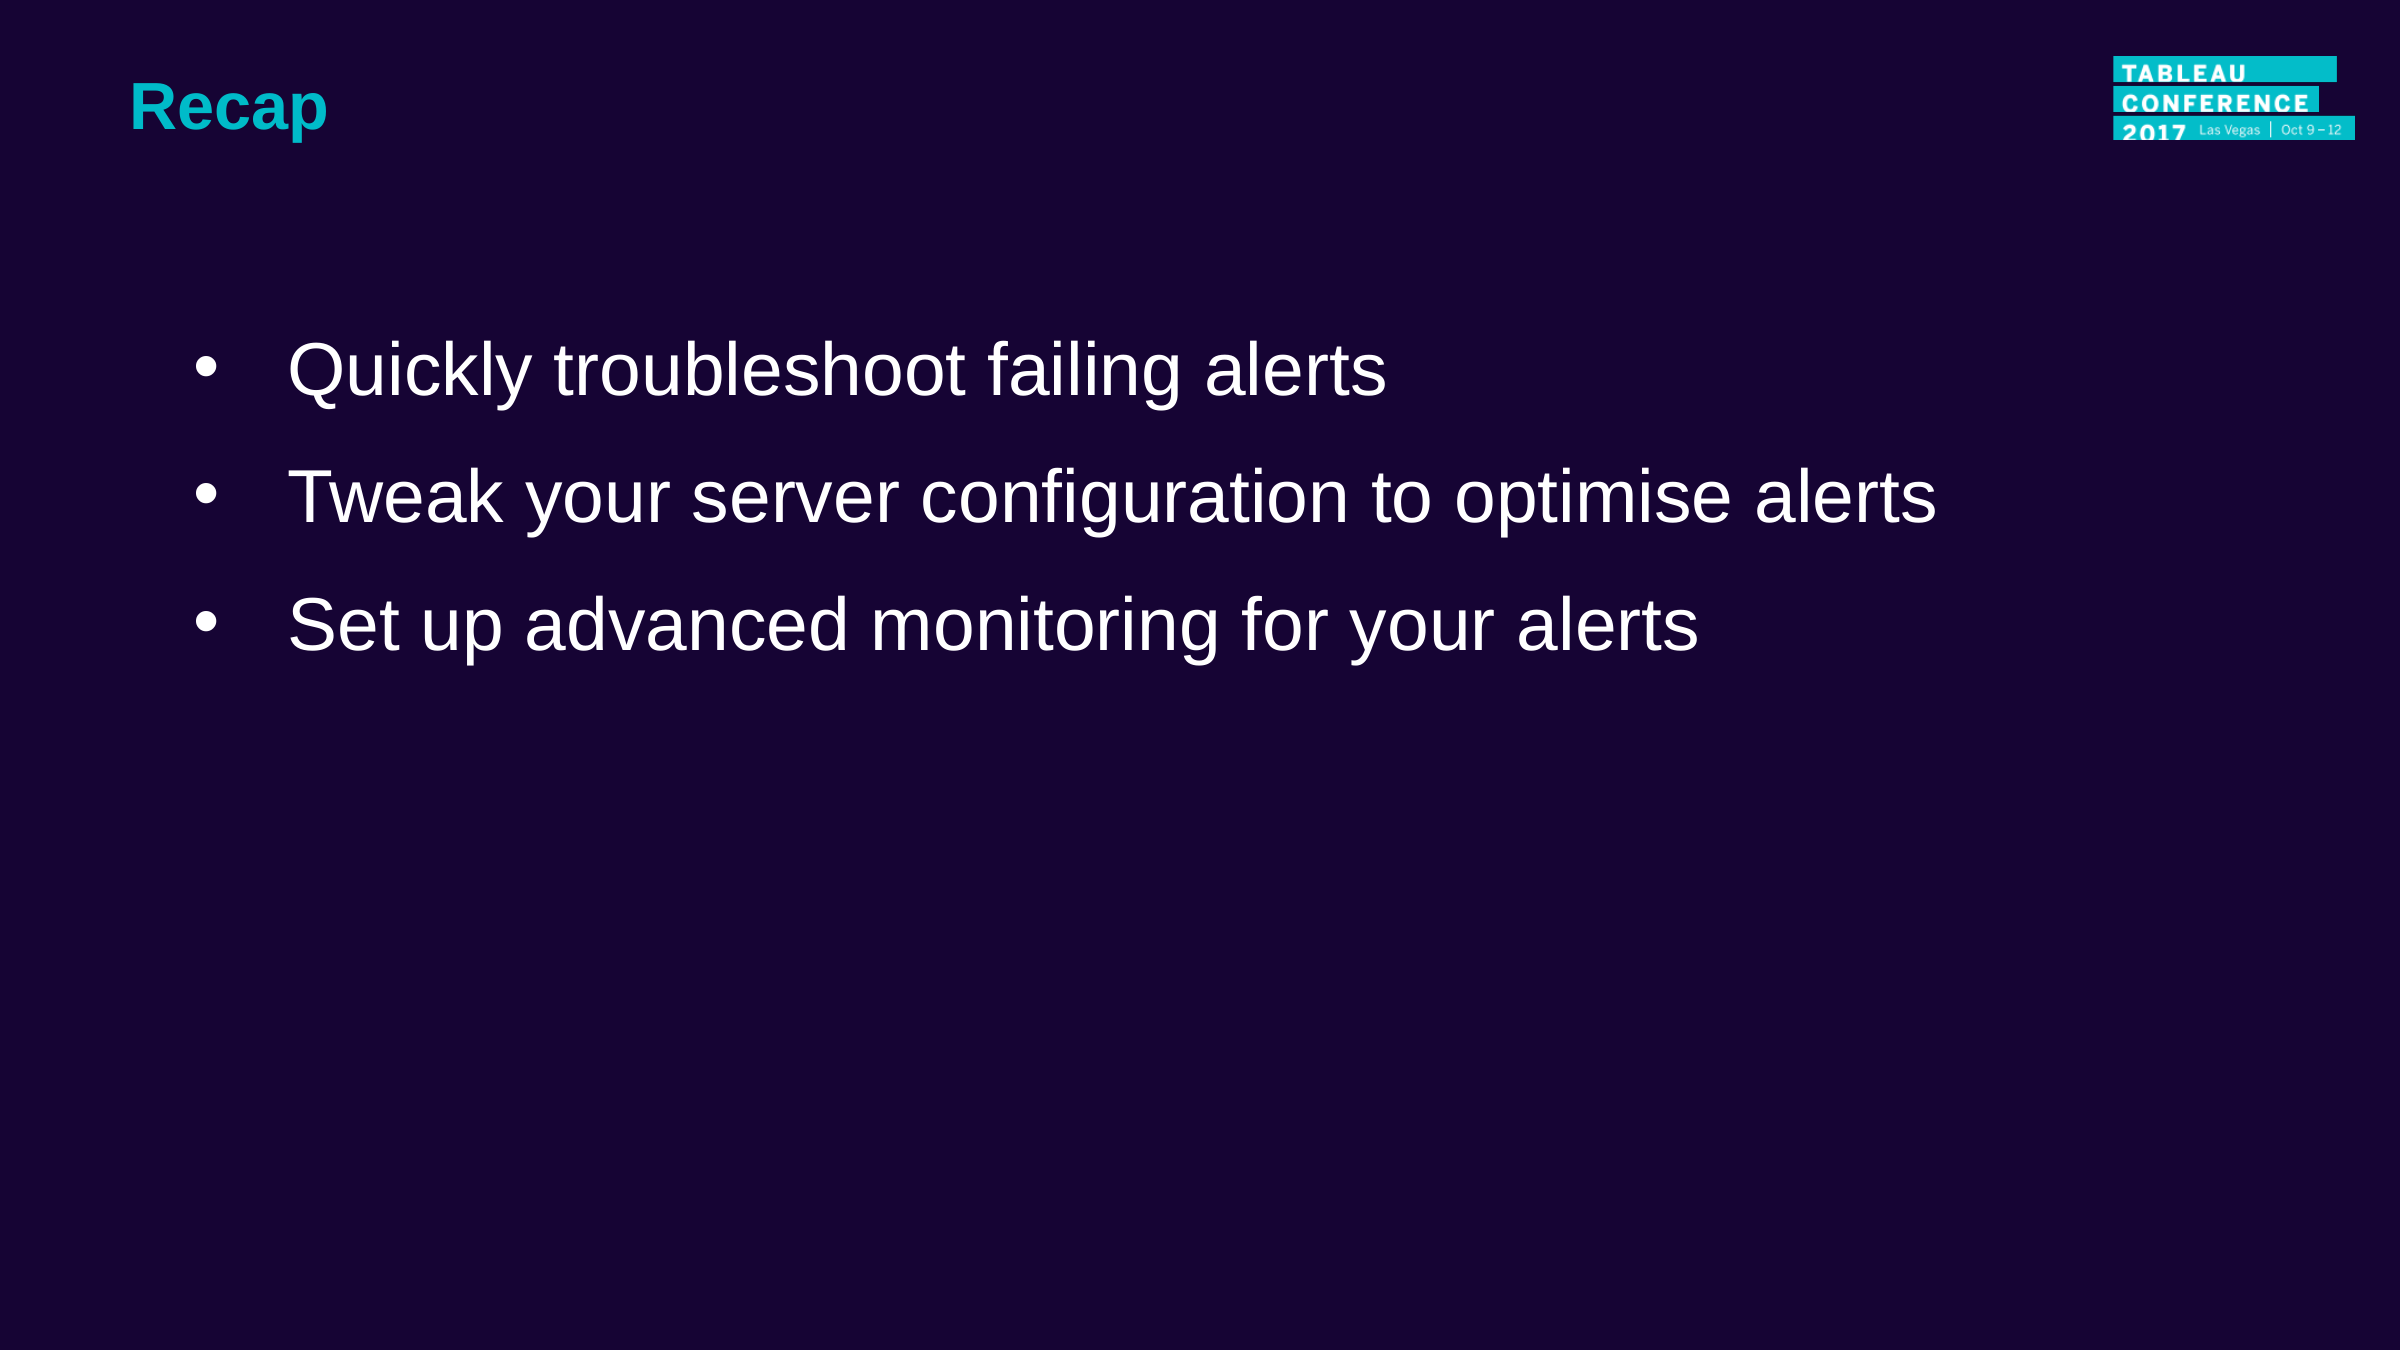

Recap
Quickly troubleshoot failing alerts
Tweak your server configuration to optimise alerts
Set up advanced monitoring for your alerts